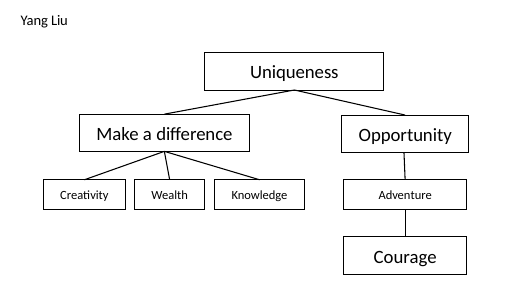

# Yang Liu
Uniqueness
Make a difference
Opportunity
Creativity
Knowledge
Wealth
Adventure
Courage